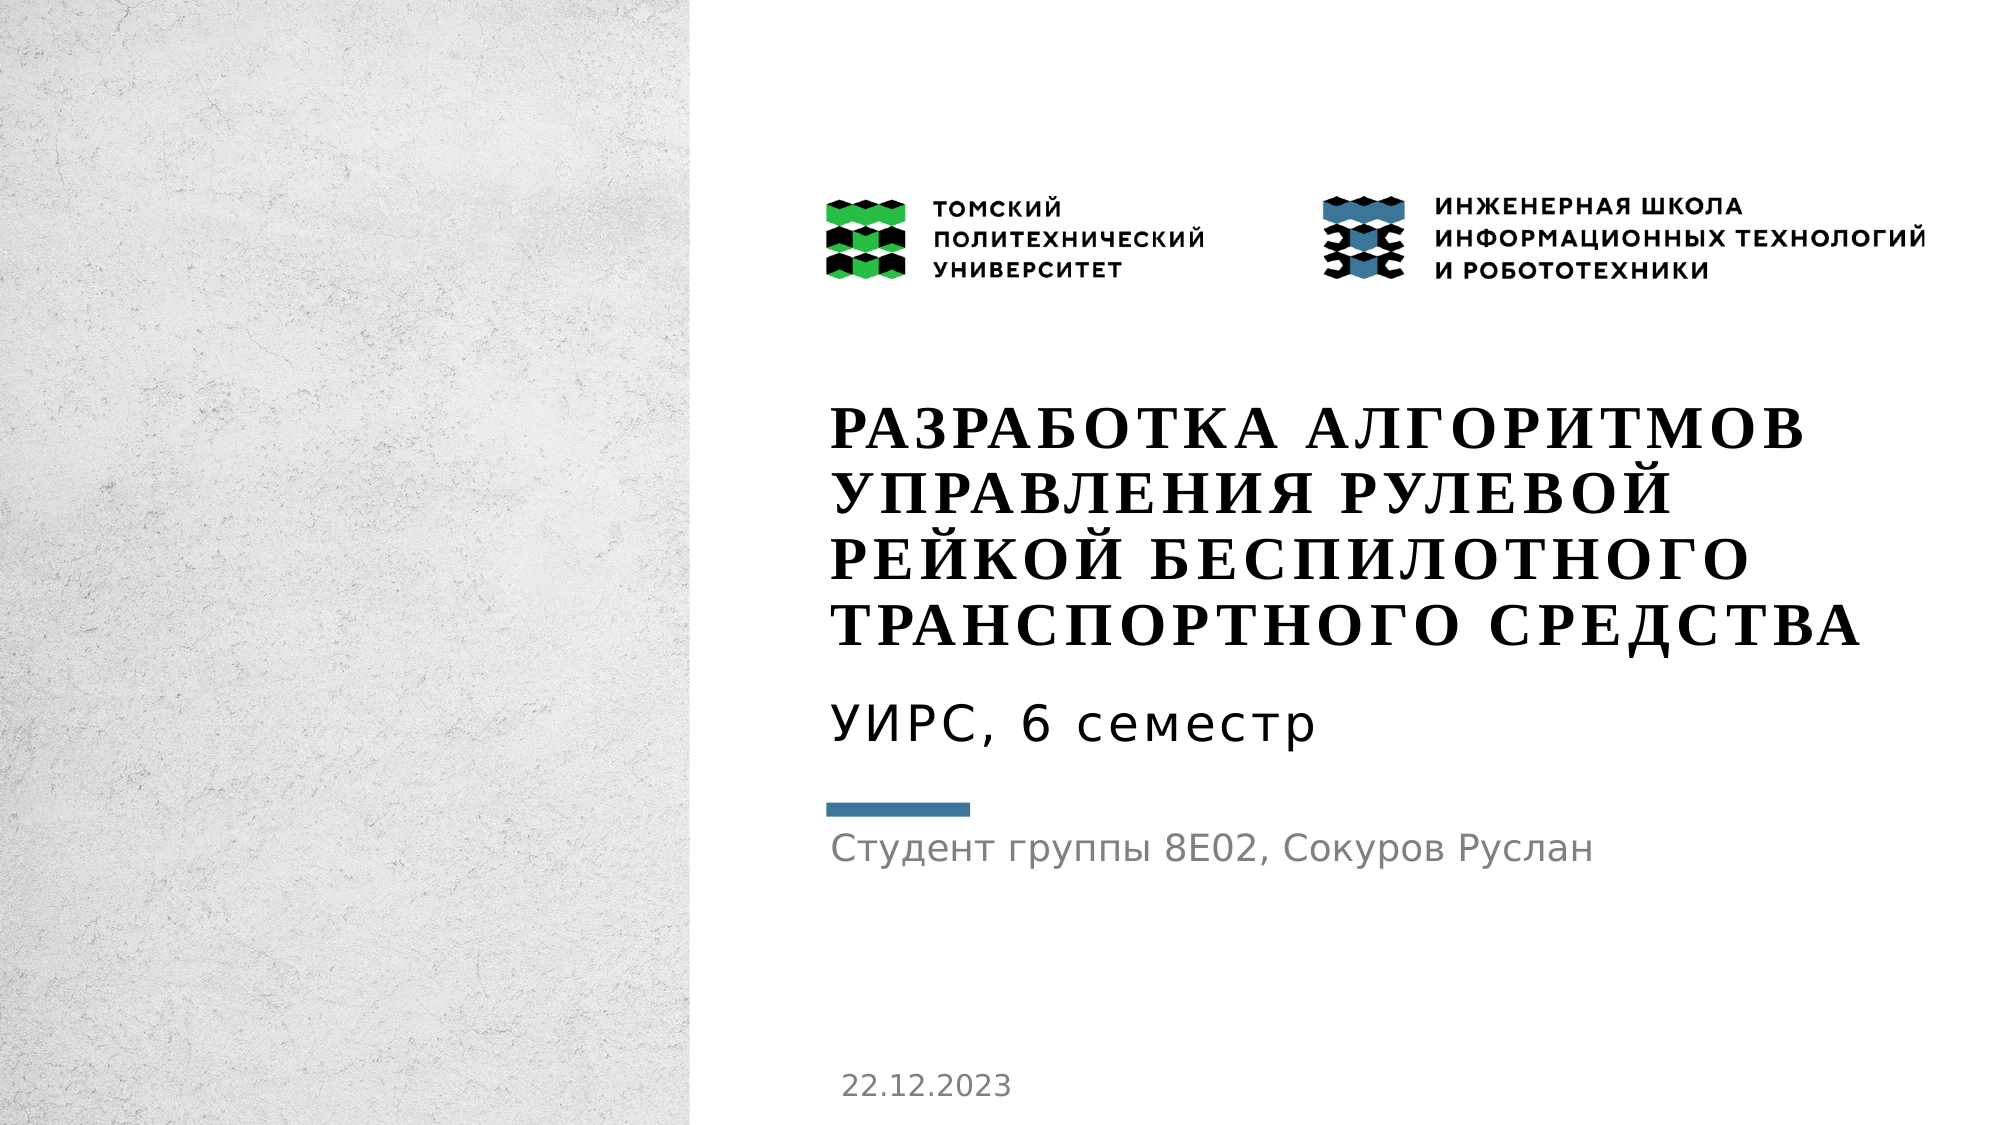

# Разработка алгоритмов управления рулевой рейкой беспилотного транспортного средства
УИРС, 6 семестр
Студент группы 8Е02, Сокуров Руслан
22.12.2023